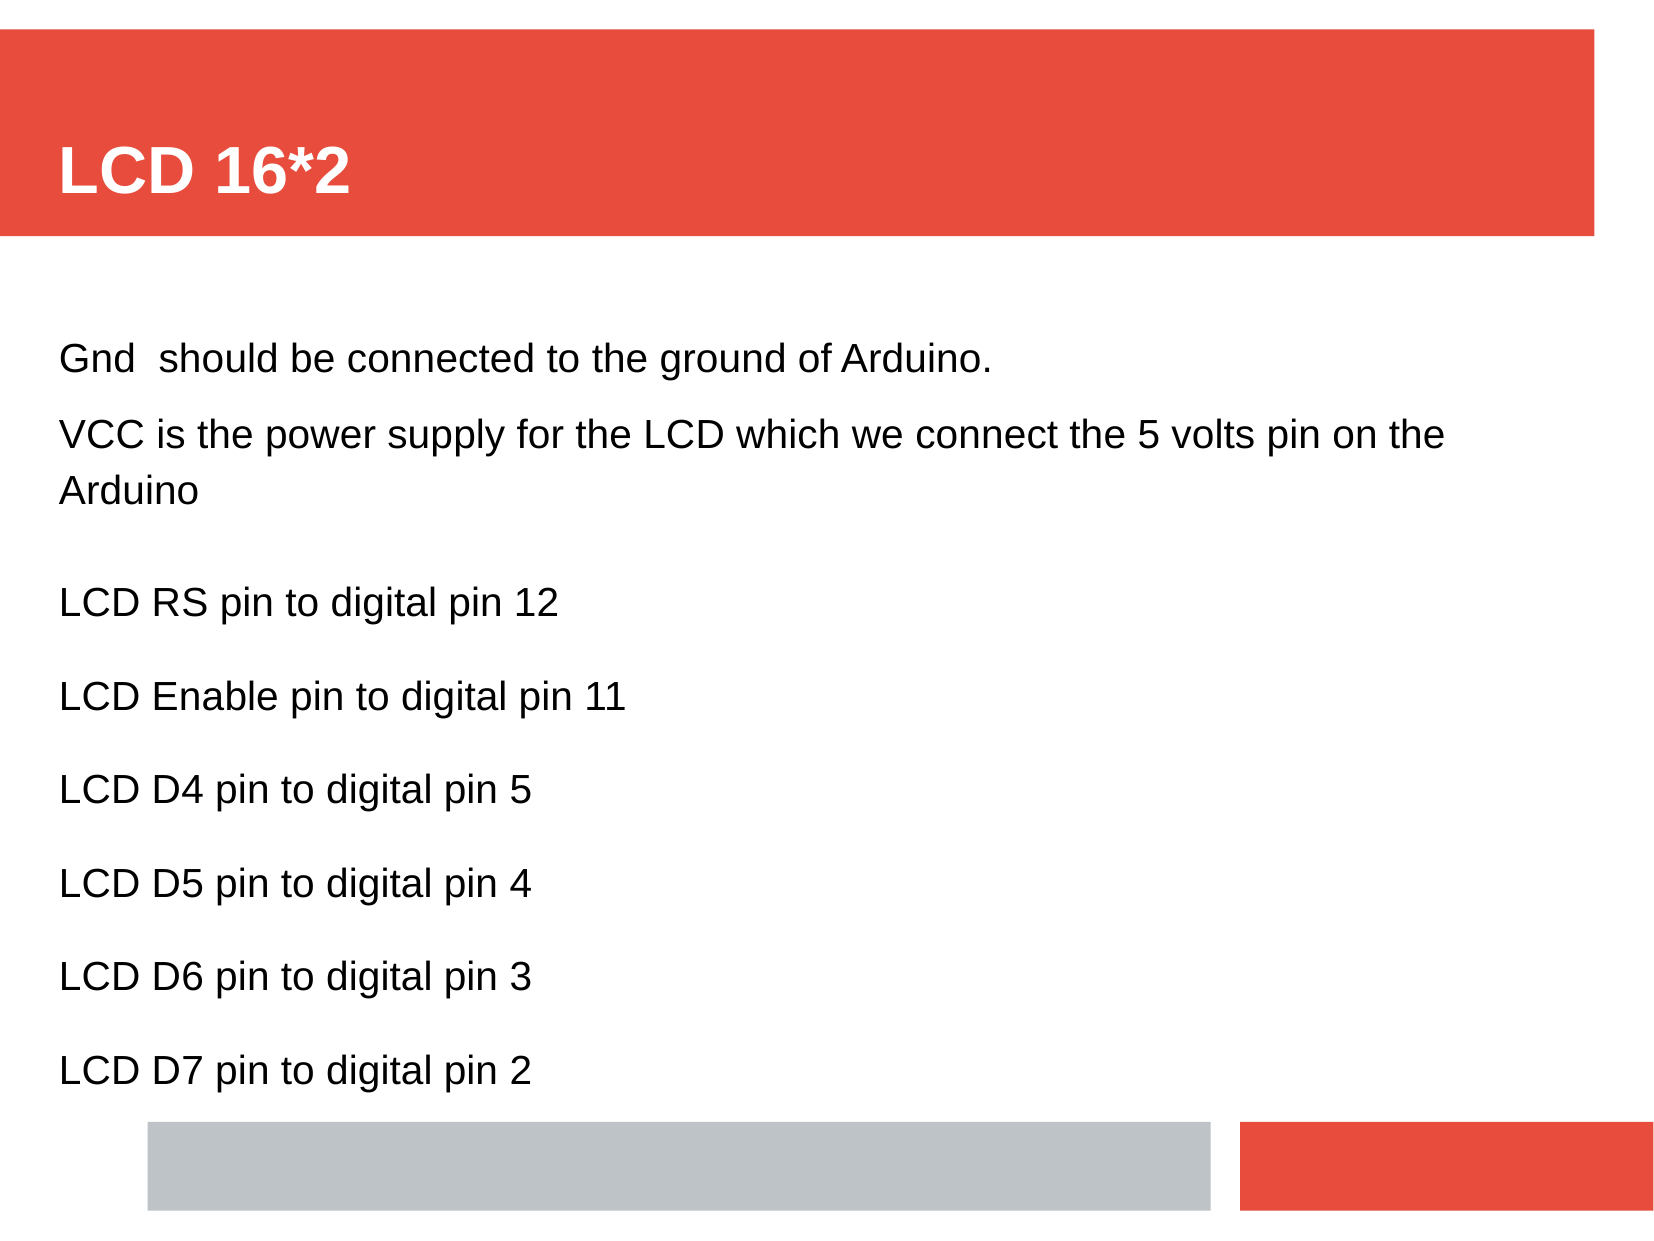

LCD 16*2
Gnd  should be connected to the ground of Arduino.
VCC is the power supply for the LCD which we connect the 5 volts pin on the Arduino

LCD RS pin to digital pin 12
LCD Enable pin to digital pin 11
LCD D4 pin to digital pin 5
LCD D5 pin to digital pin 4
LCD D6 pin to digital pin 3
LCD D7 pin to digital pin 2